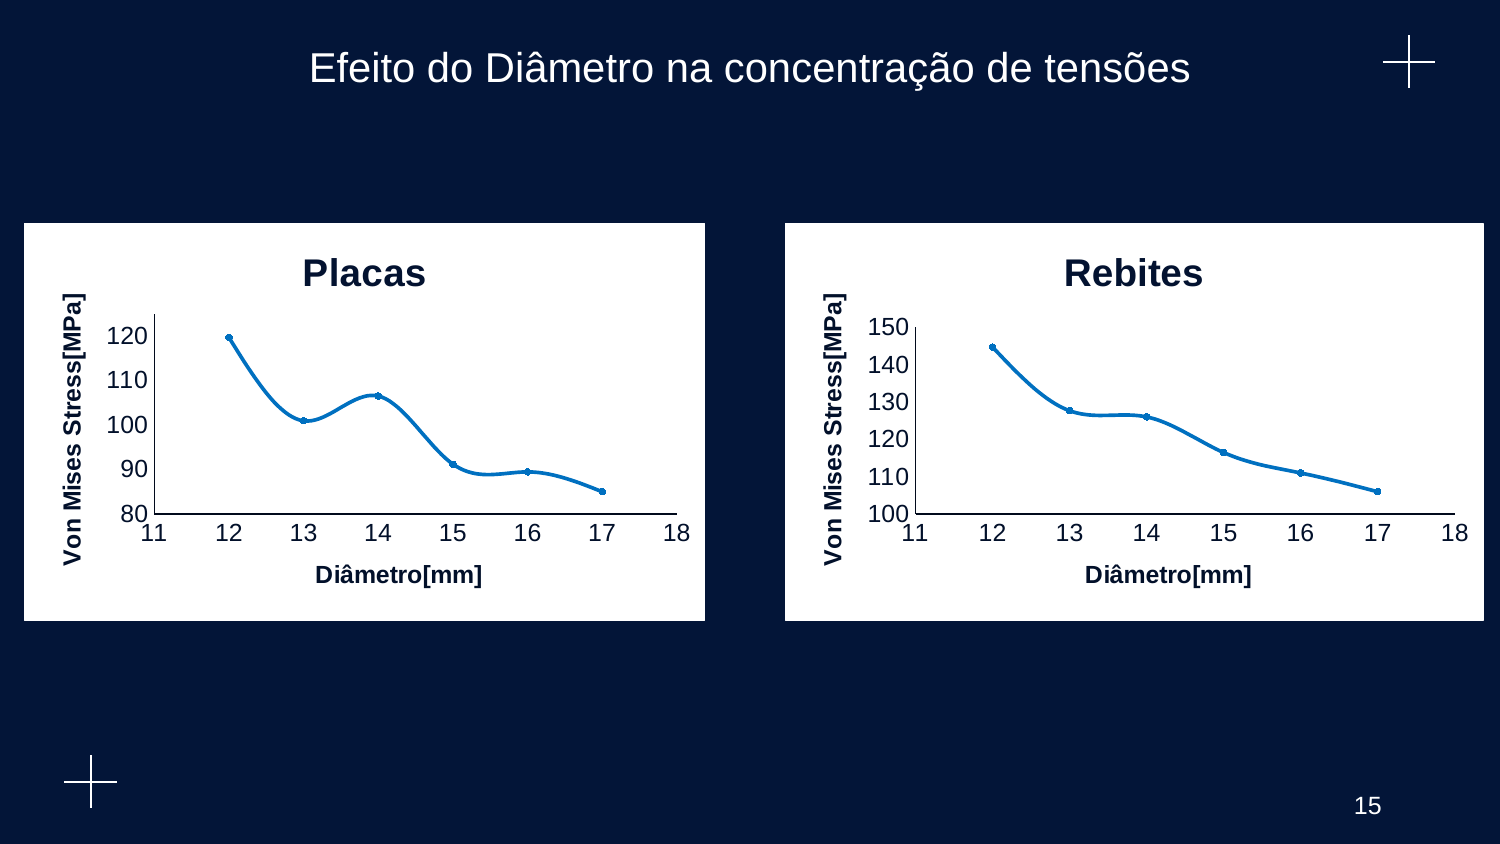

Efeito do Diâmetro na concentração de tensões

### Chart: Placas

| Category | Tensão Von Mises [Mpa] |
|---|---|

### Chart: Rebites

| Category | Tensão Von Mises [Mpa] |
|---|---|
15